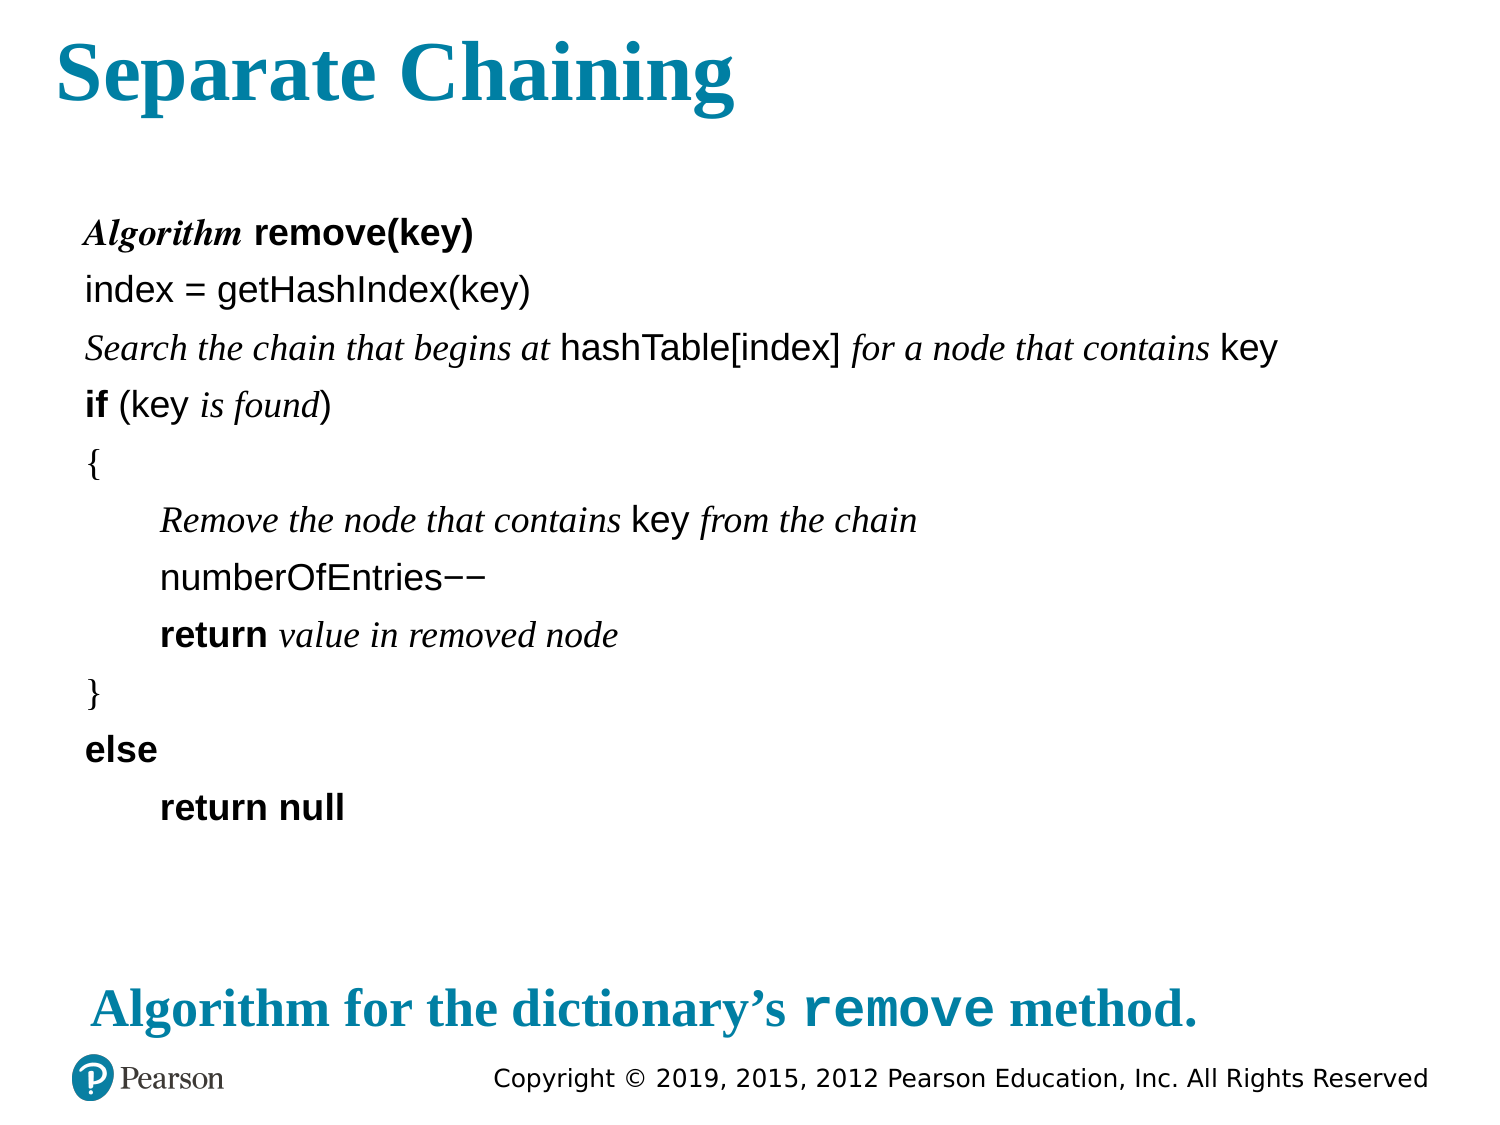

# Separate Chaining
Algorithm remove(key)
index = getHashIndex(key)
Search the chain that begins at hashTable[index] for a node that contains key
if (key is found)
{
Remove the node that contains key from the chain
numberOfEntries−−
return value in removed node
}
else
return null
Algorithm for the dictionary’s remove method.